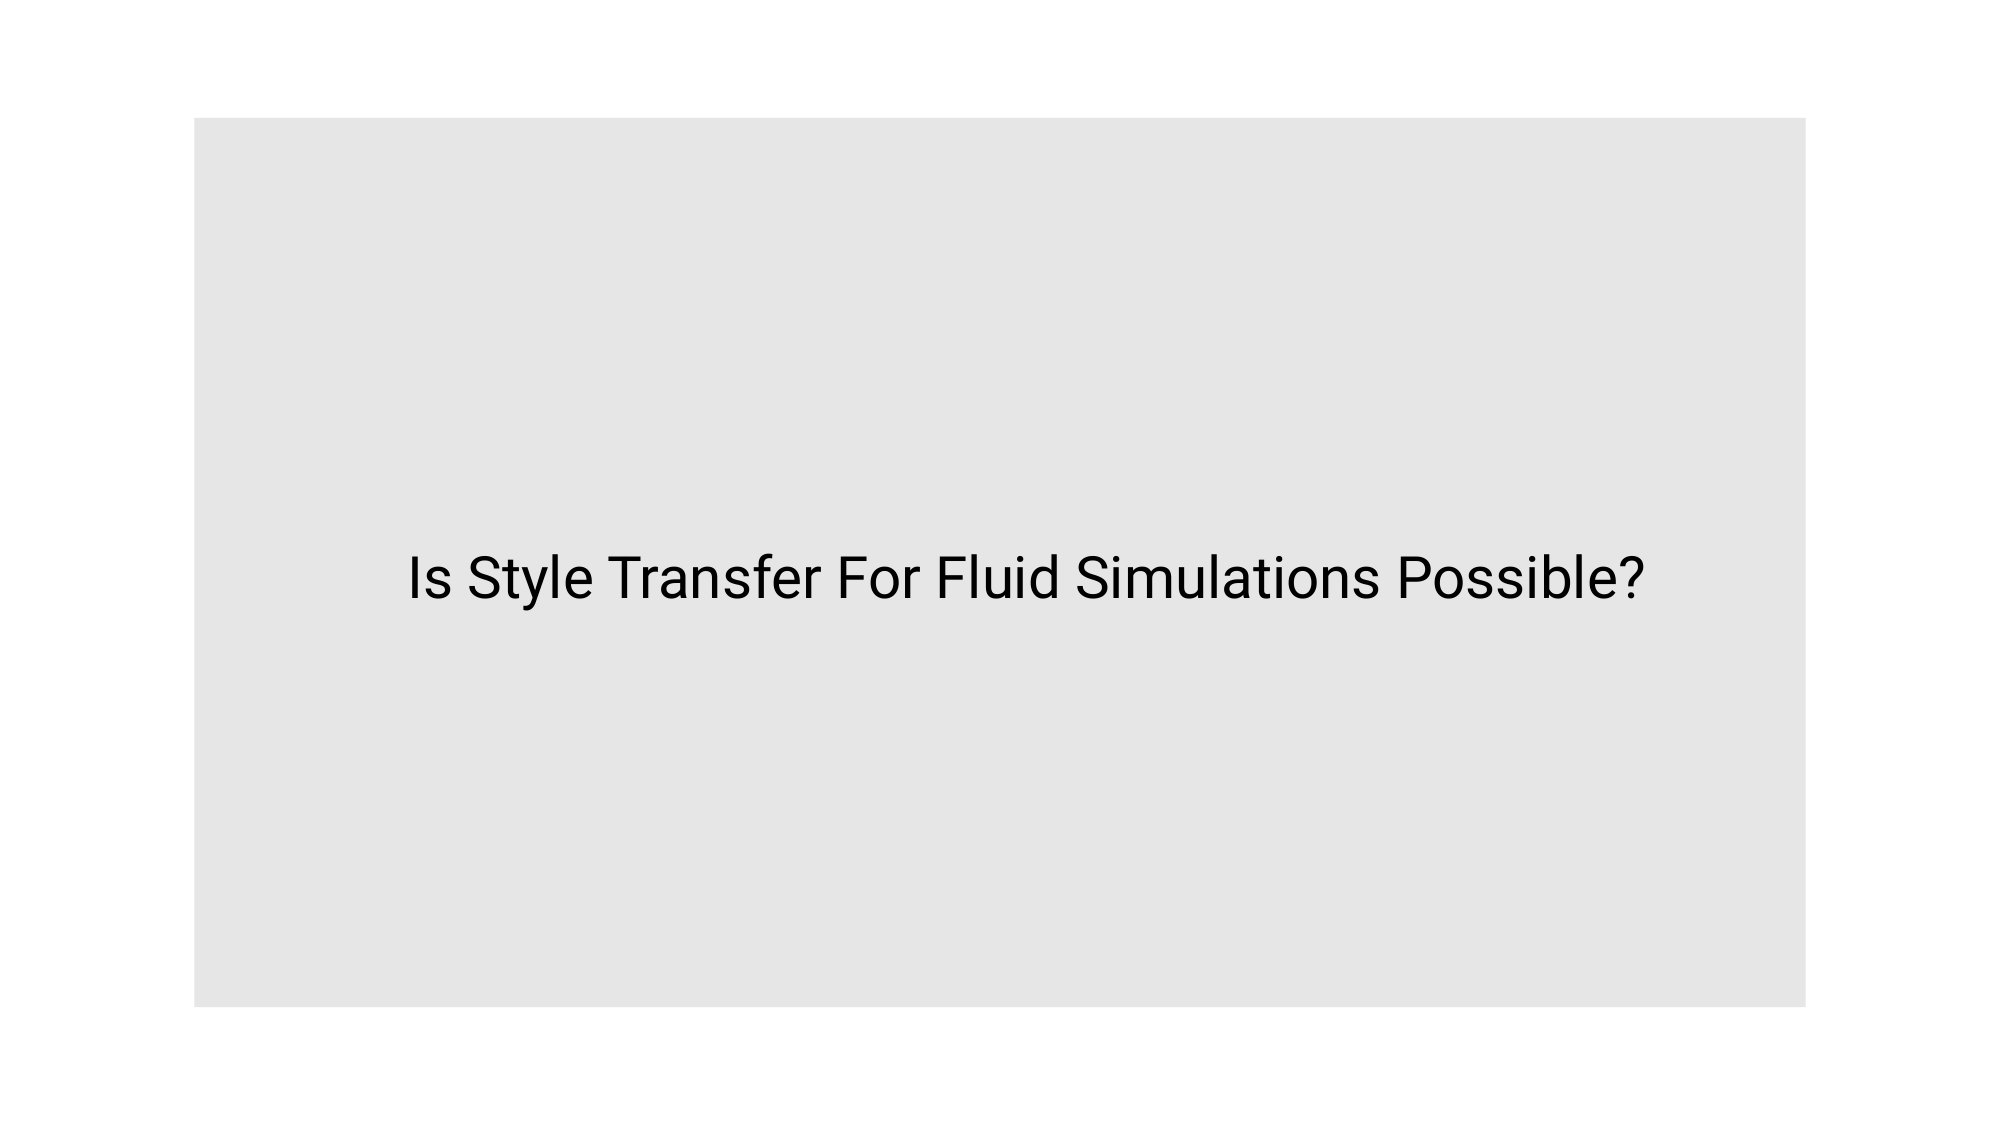

Is Style Transfer For Fluid Simulations Possible?